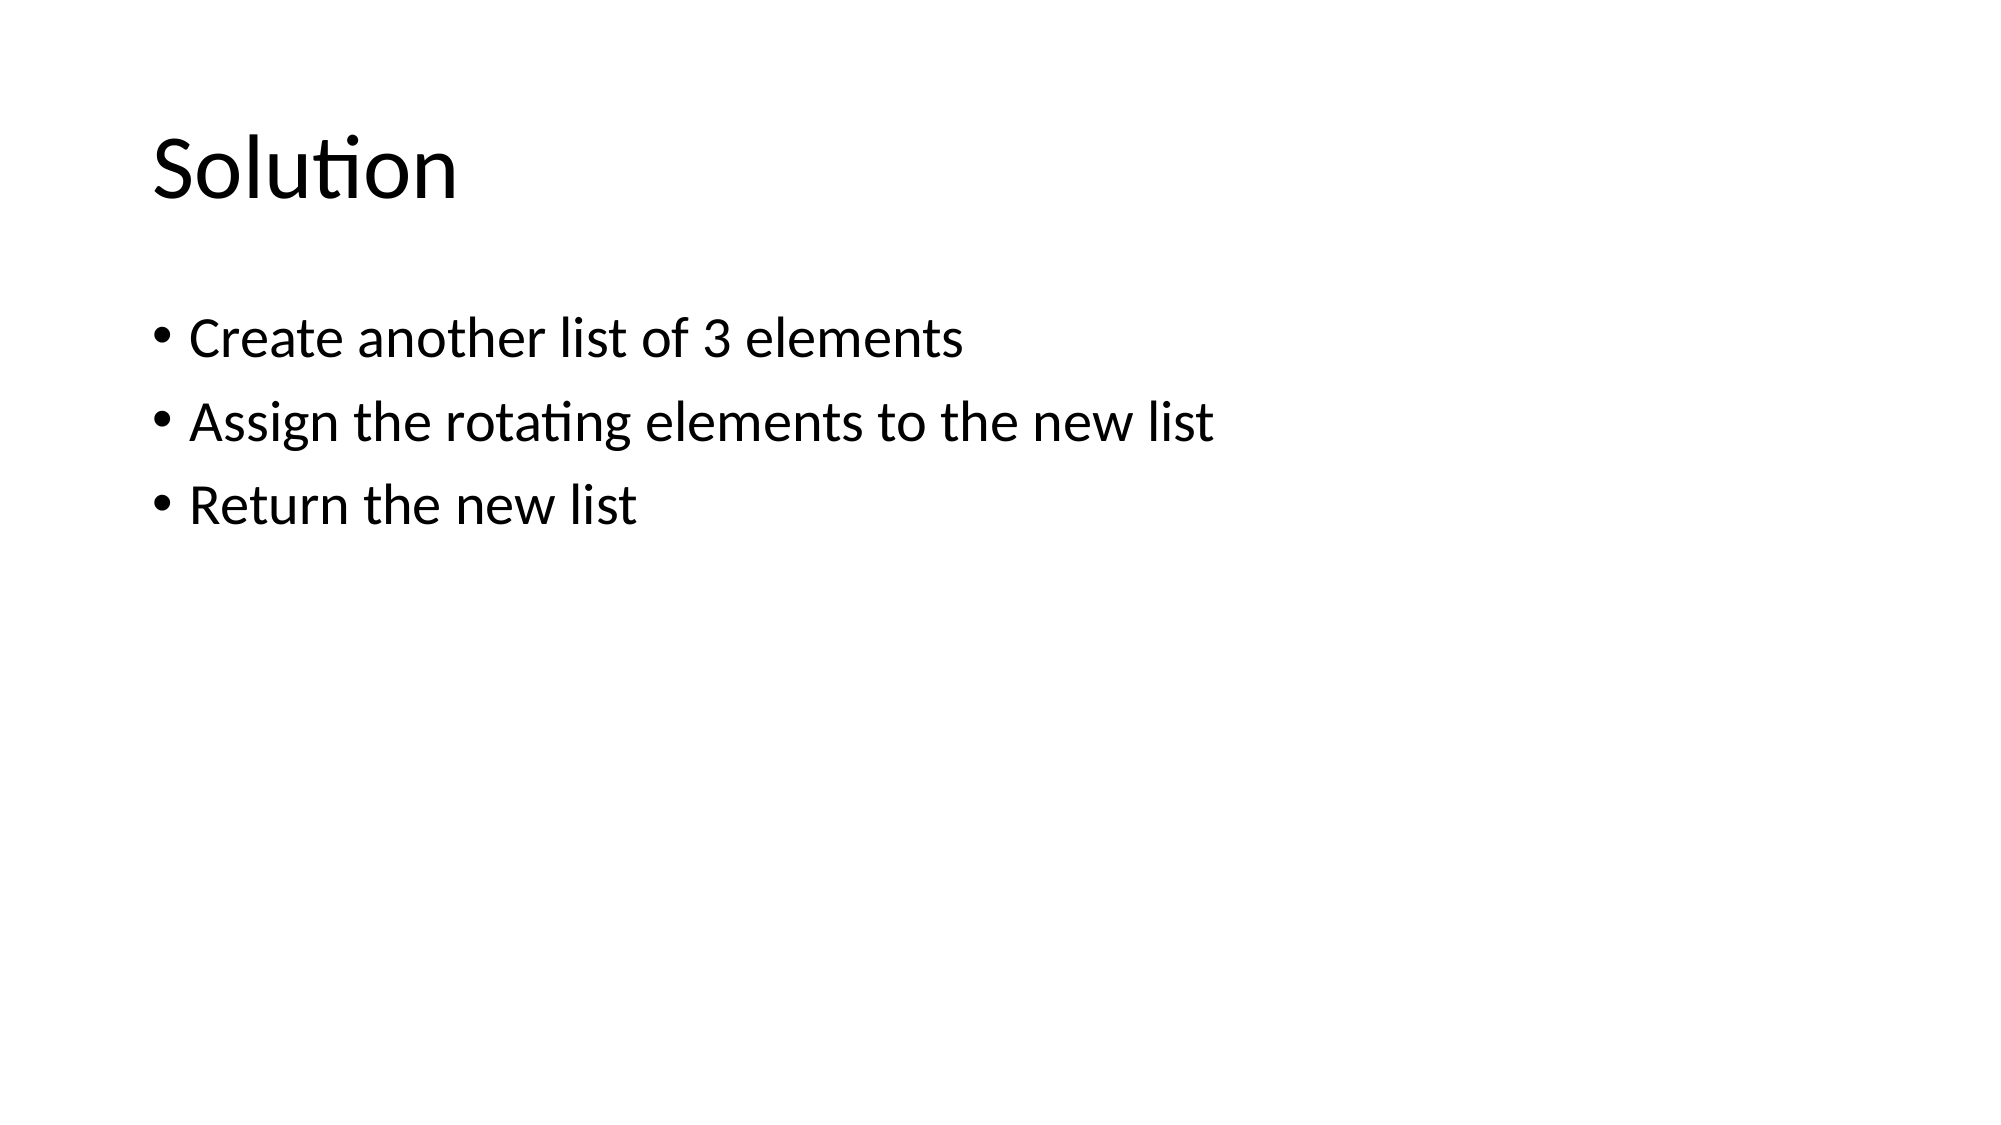

# Solution
Create another list of 3 elements
Assign the rotating elements to the new list
Return the new list